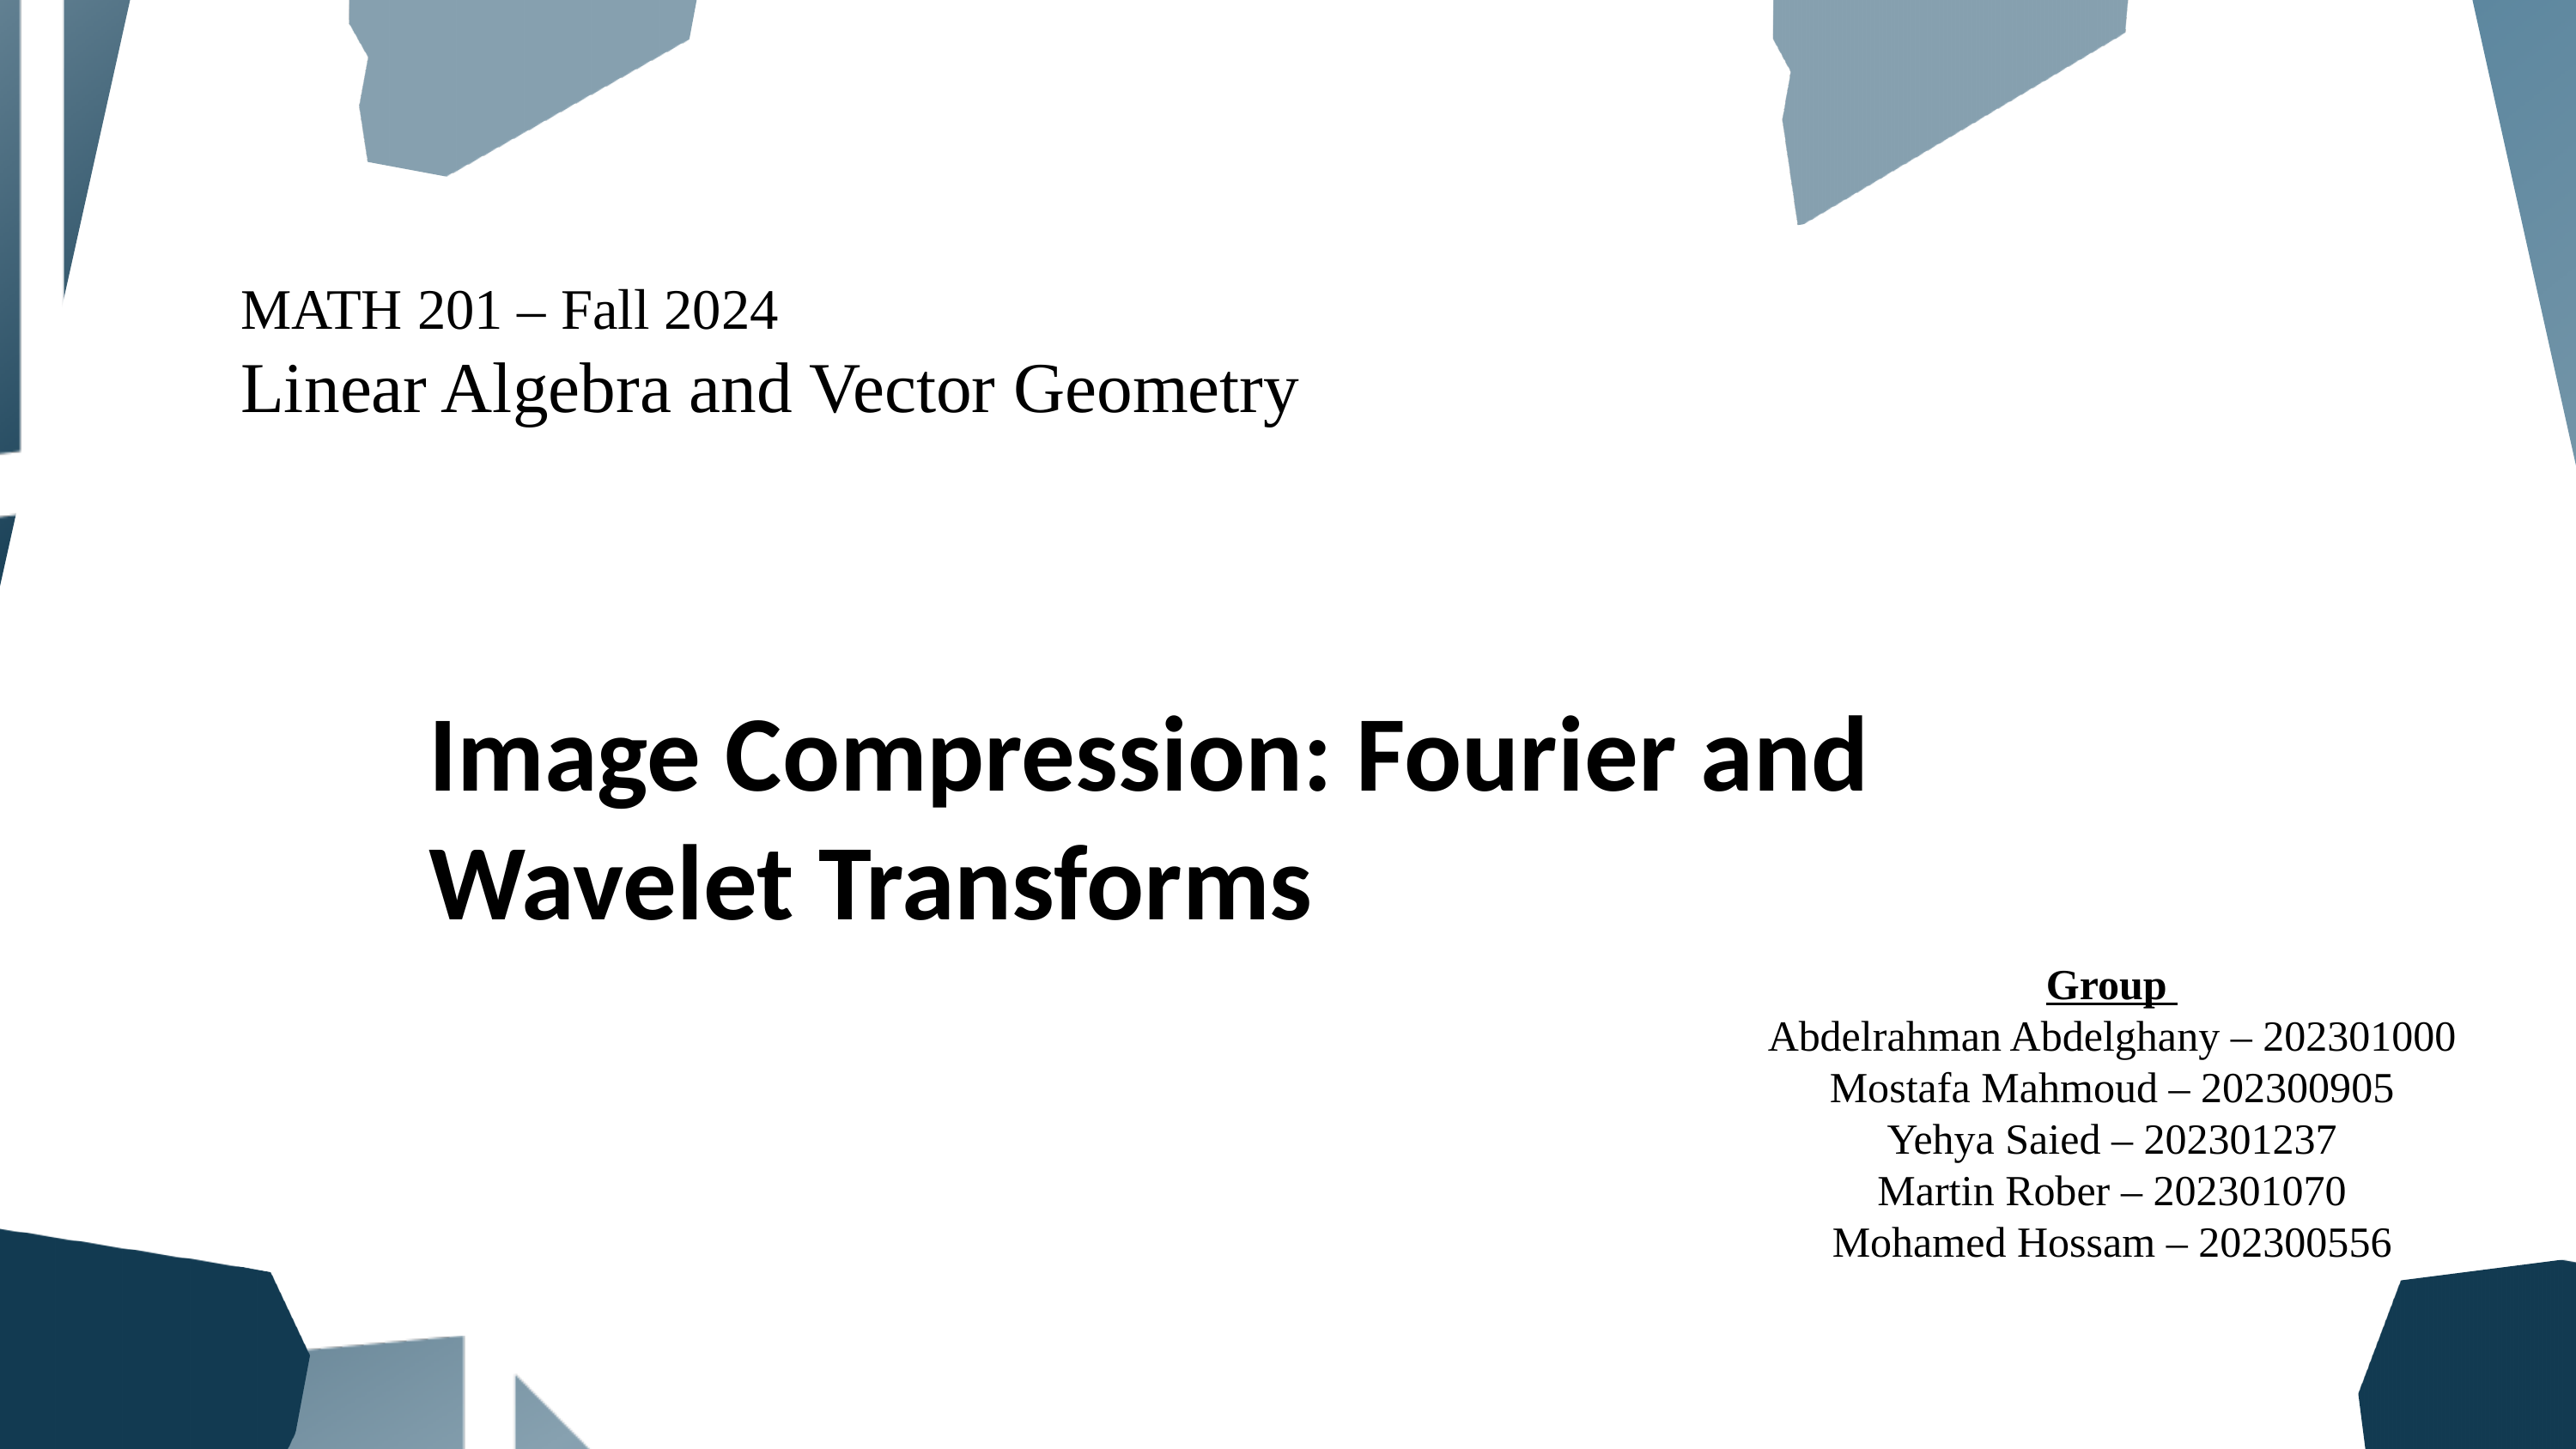

MATH 201 – Fall 2024
Linear Algebra and Vector Geometry

Image Compression: Fourier and Wavelet Transforms
Group
Abdelrahman Abdelghany – 202301000
Mostafa Mahmoud – 202300905
Yehya Saied – 202301237
Martin Rober – 202301070
Mohamed Hossam – 202300556